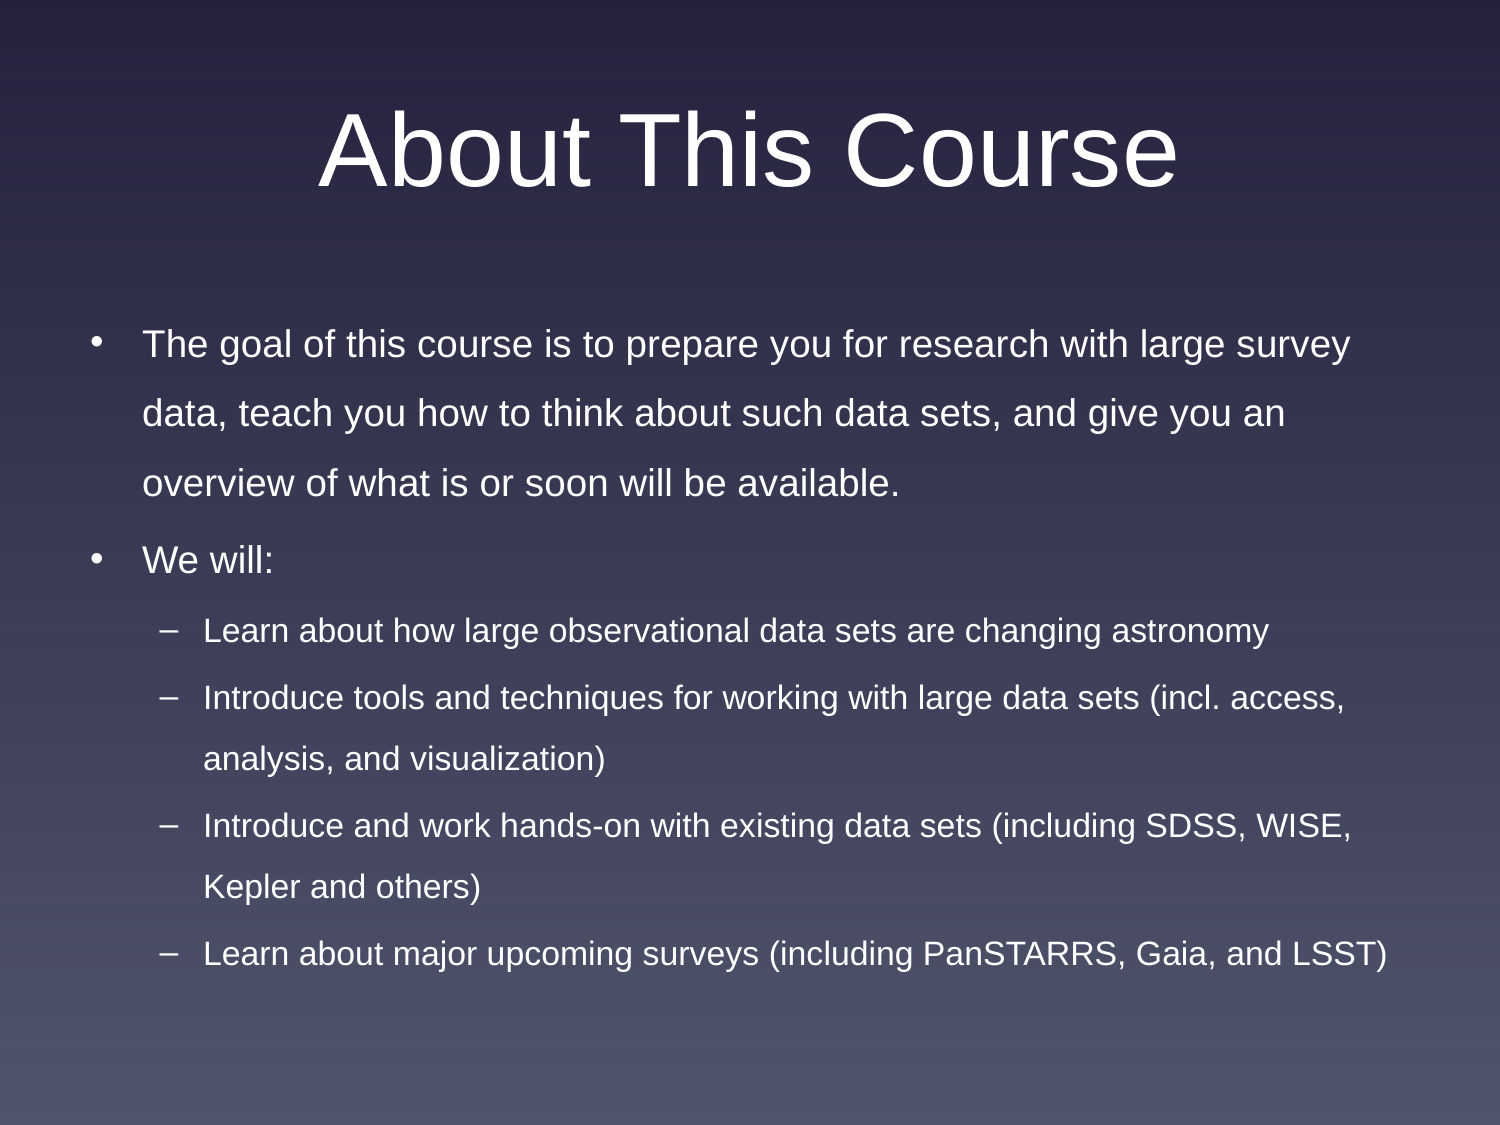

# About This Course
The goal of this course is to prepare you for research with large survey data, teach you how to think about such data sets, and give you an overview of what is or soon will be available.
We will:
Learn about how large observational data sets are changing astronomy
Introduce tools and techniques for working with large data sets (incl. access, analysis, and visualization)
Introduce and work hands-on with existing data sets (including SDSS, WISE, Kepler and others)
Learn about major upcoming surveys (including PanSTARRS, Gaia, and LSST)